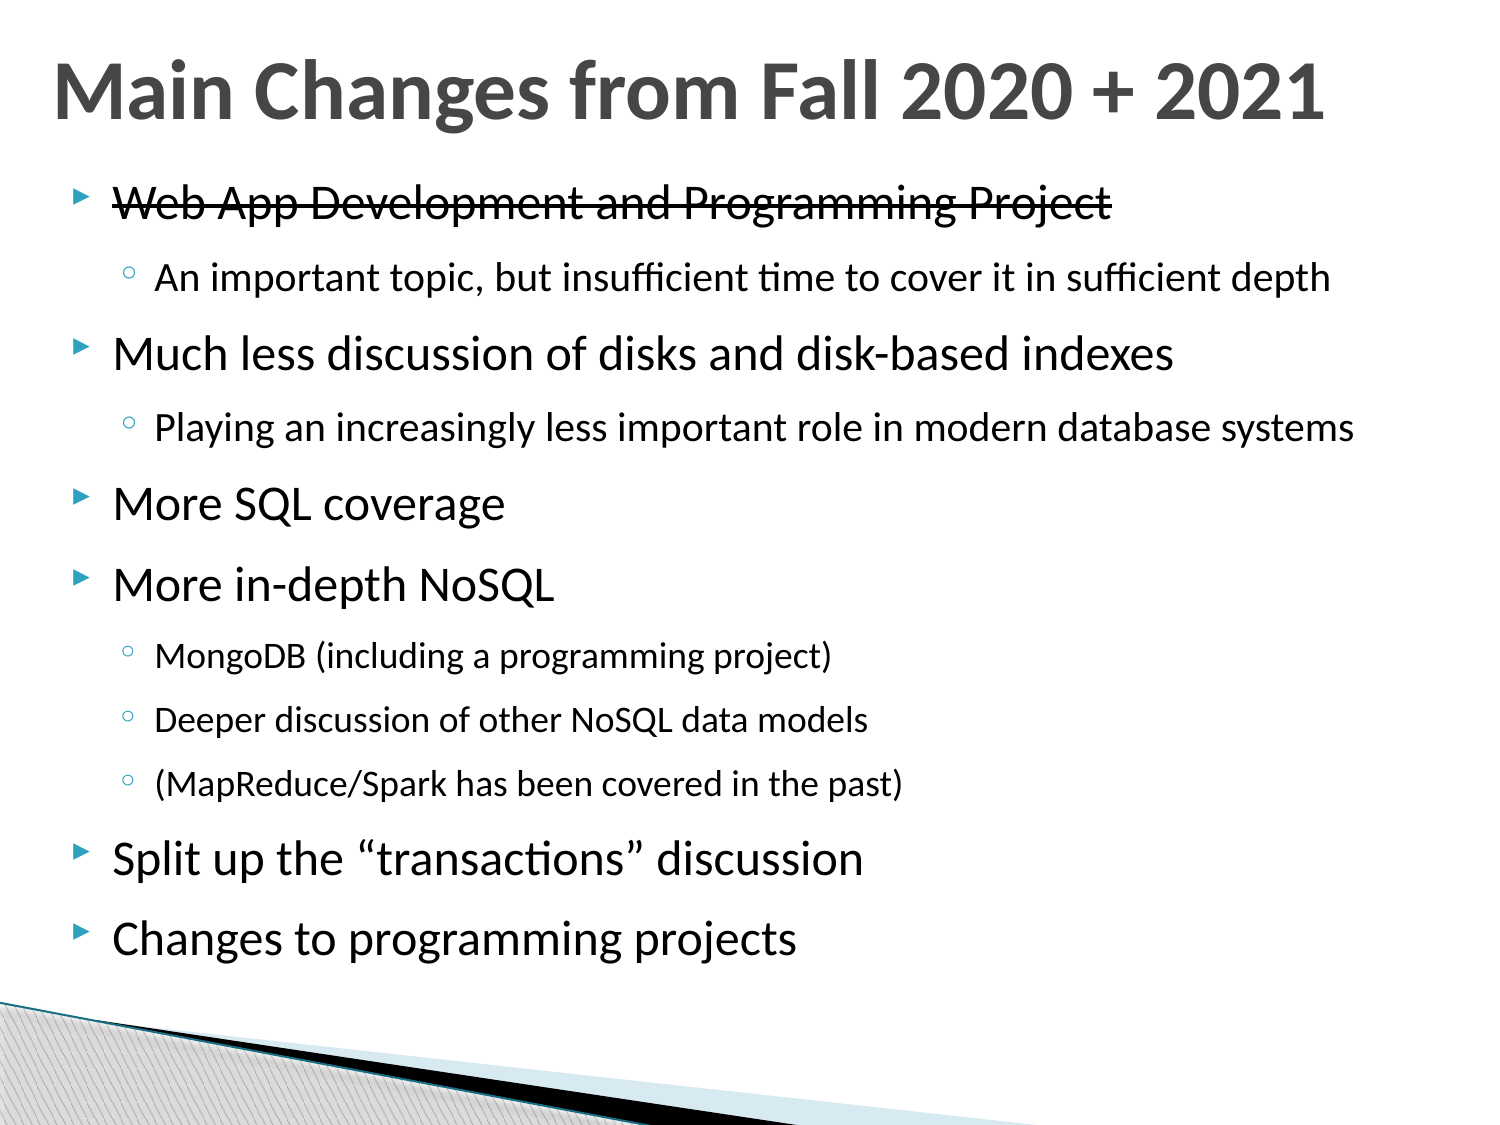

# Main Changes from Fall 2020 + 2021
Web App Development and Programming Project
An important topic, but insufficient time to cover it in sufficient depth
Much less discussion of disks and disk-based indexes
Playing an increasingly less important role in modern database systems
More SQL coverage
More in-depth NoSQL
MongoDB (including a programming project)
Deeper discussion of other NoSQL data models
(MapReduce/Spark has been covered in the past)
Split up the “transactions” discussion
Changes to programming projects